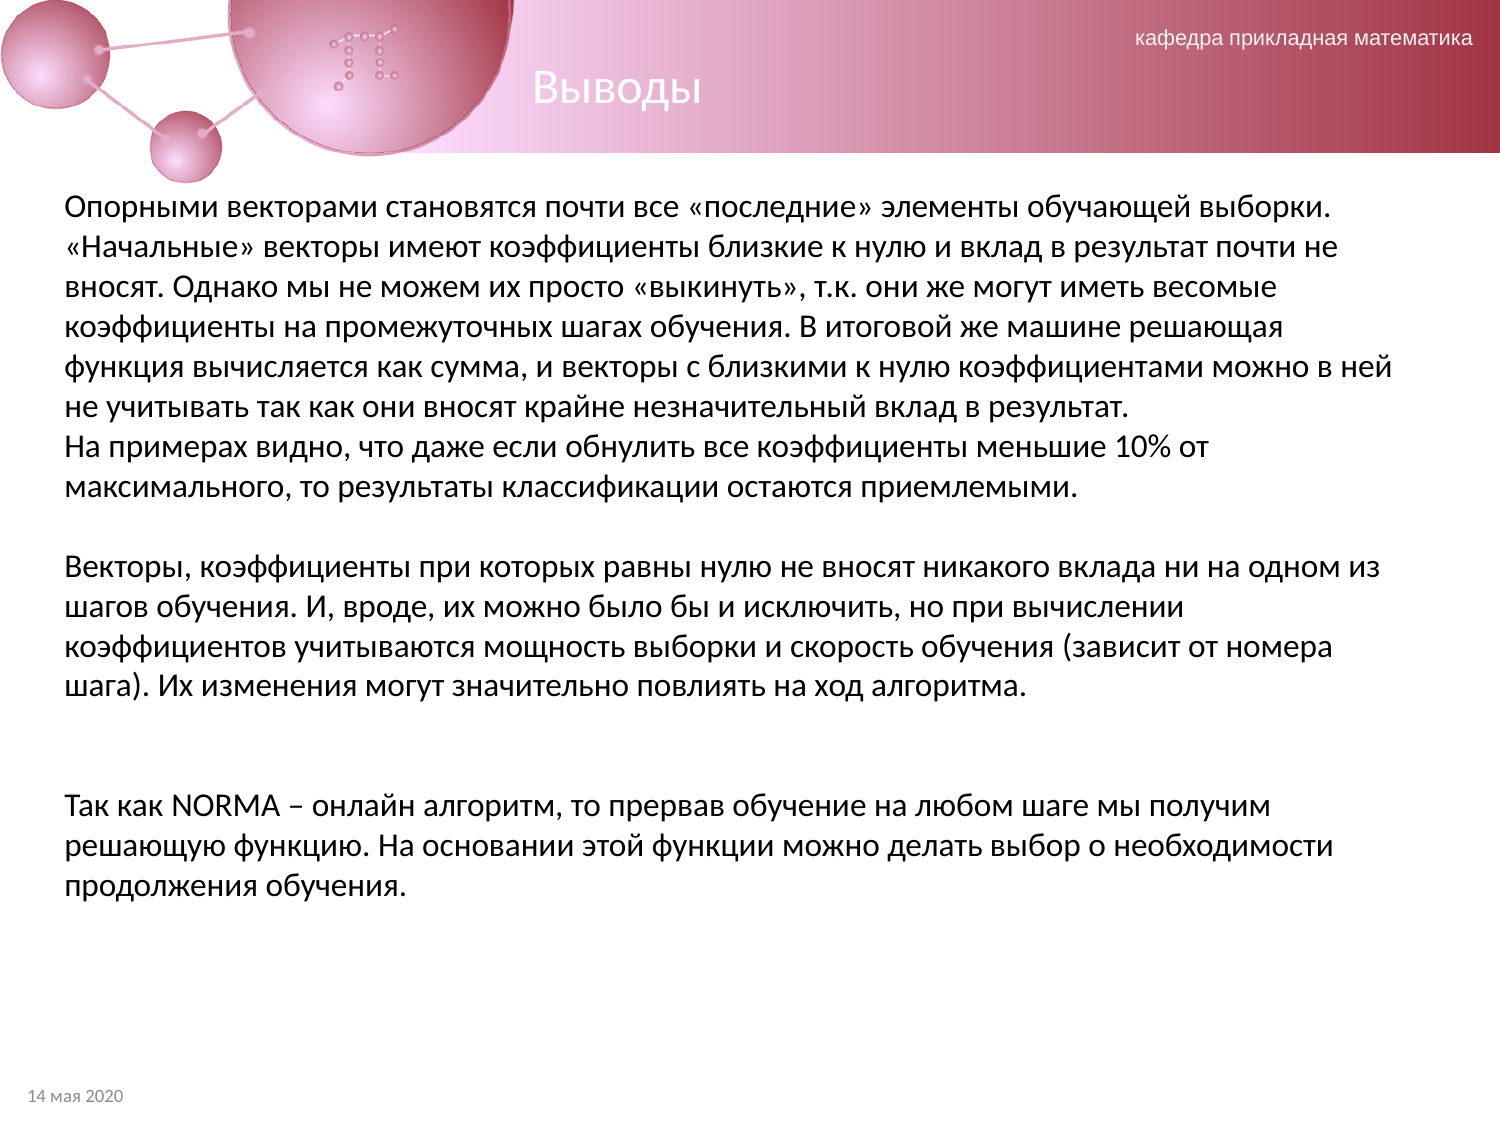

# Выводы
Опорными векторами становятся почти все «последние» элементы обучающей выборки. «Начальные» векторы имеют коэффициенты близкие к нулю и вклад в результат почти не вносят. Однако мы не можем их просто «выкинуть», т.к. они же могут иметь весомые коэффициенты на промежуточных шагах обучения. В итоговой же машине решающая функция вычисляется как сумма, и векторы с близкими к нулю коэффициентами можно в ней не учитывать так как они вносят крайне незначительный вклад в результат.
На примерах видно, что даже если обнулить все коэффициенты меньшие 10% от максимального, то результаты классификации остаются приемлемыми.

Векторы, коэффициенты при которых равны нулю не вносят никакого вклада ни на одном из шагов обучения. И, вроде, их можно было бы и исключить, но при вычислении коэффициентов учитываются мощность выборки и скорость обучения (зависит от номера шага). Их изменения могут значительно повлиять на ход алгоритма.

Так как NORMA – онлайн алгоритм, то прервав обучение на любом шаге мы получим решающую функцию. На основании этой функции можно делать выбор о необходимости продолжения обучения.

14 мая 2020